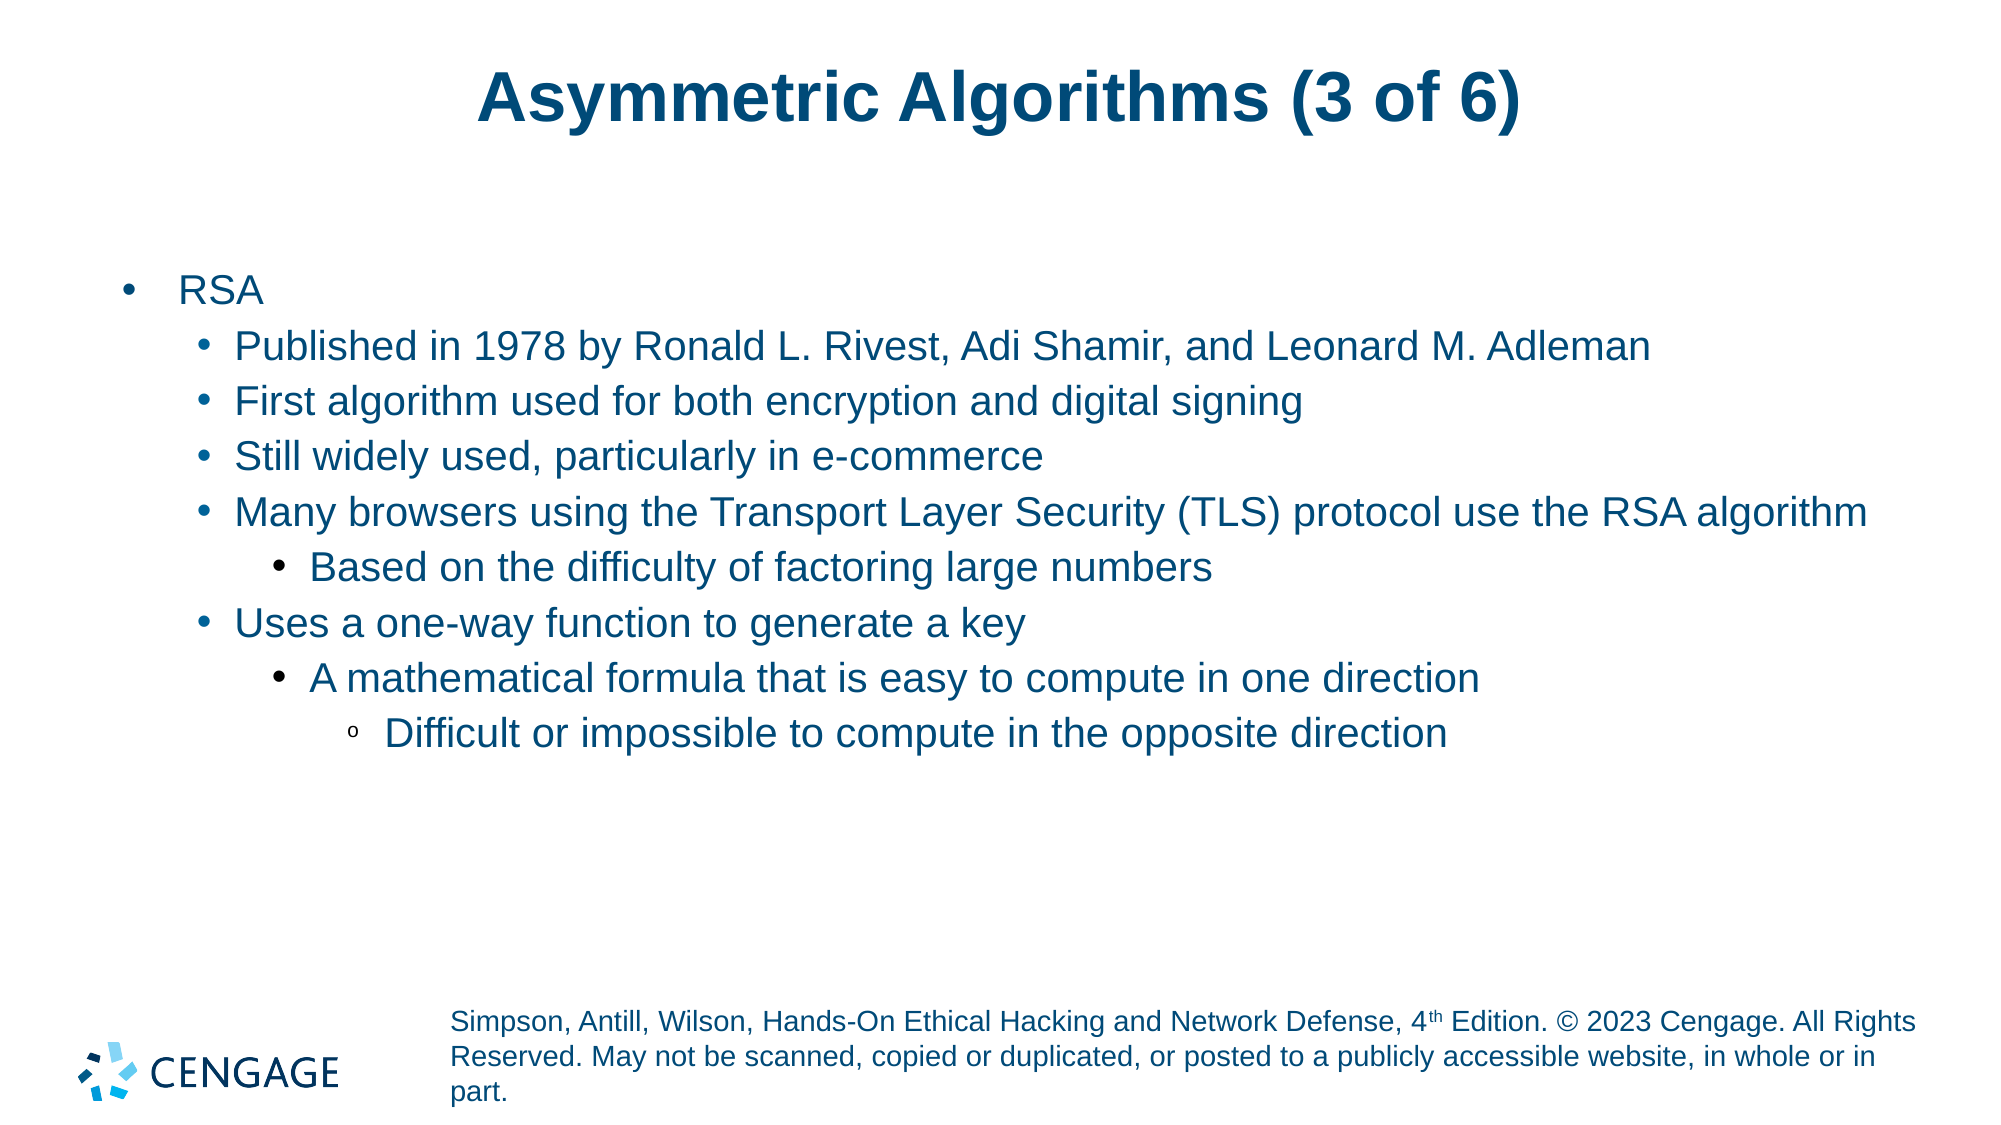

# Asymmetric Algorithms (3 of 6)
RSA
Published in 1978 by Ronald L. Rivest, Adi Shamir, and Leonard M. Adleman
First algorithm used for both encryption and digital signing
Still widely used, particularly in e-commerce
Many browsers using the Transport Layer Security (TLS) protocol use the RSA algorithm
Based on the difficulty of factoring large numbers
Uses a one-way function to generate a key
A mathematical formula that is easy to compute in one direction
Difficult or impossible to compute in the opposite direction